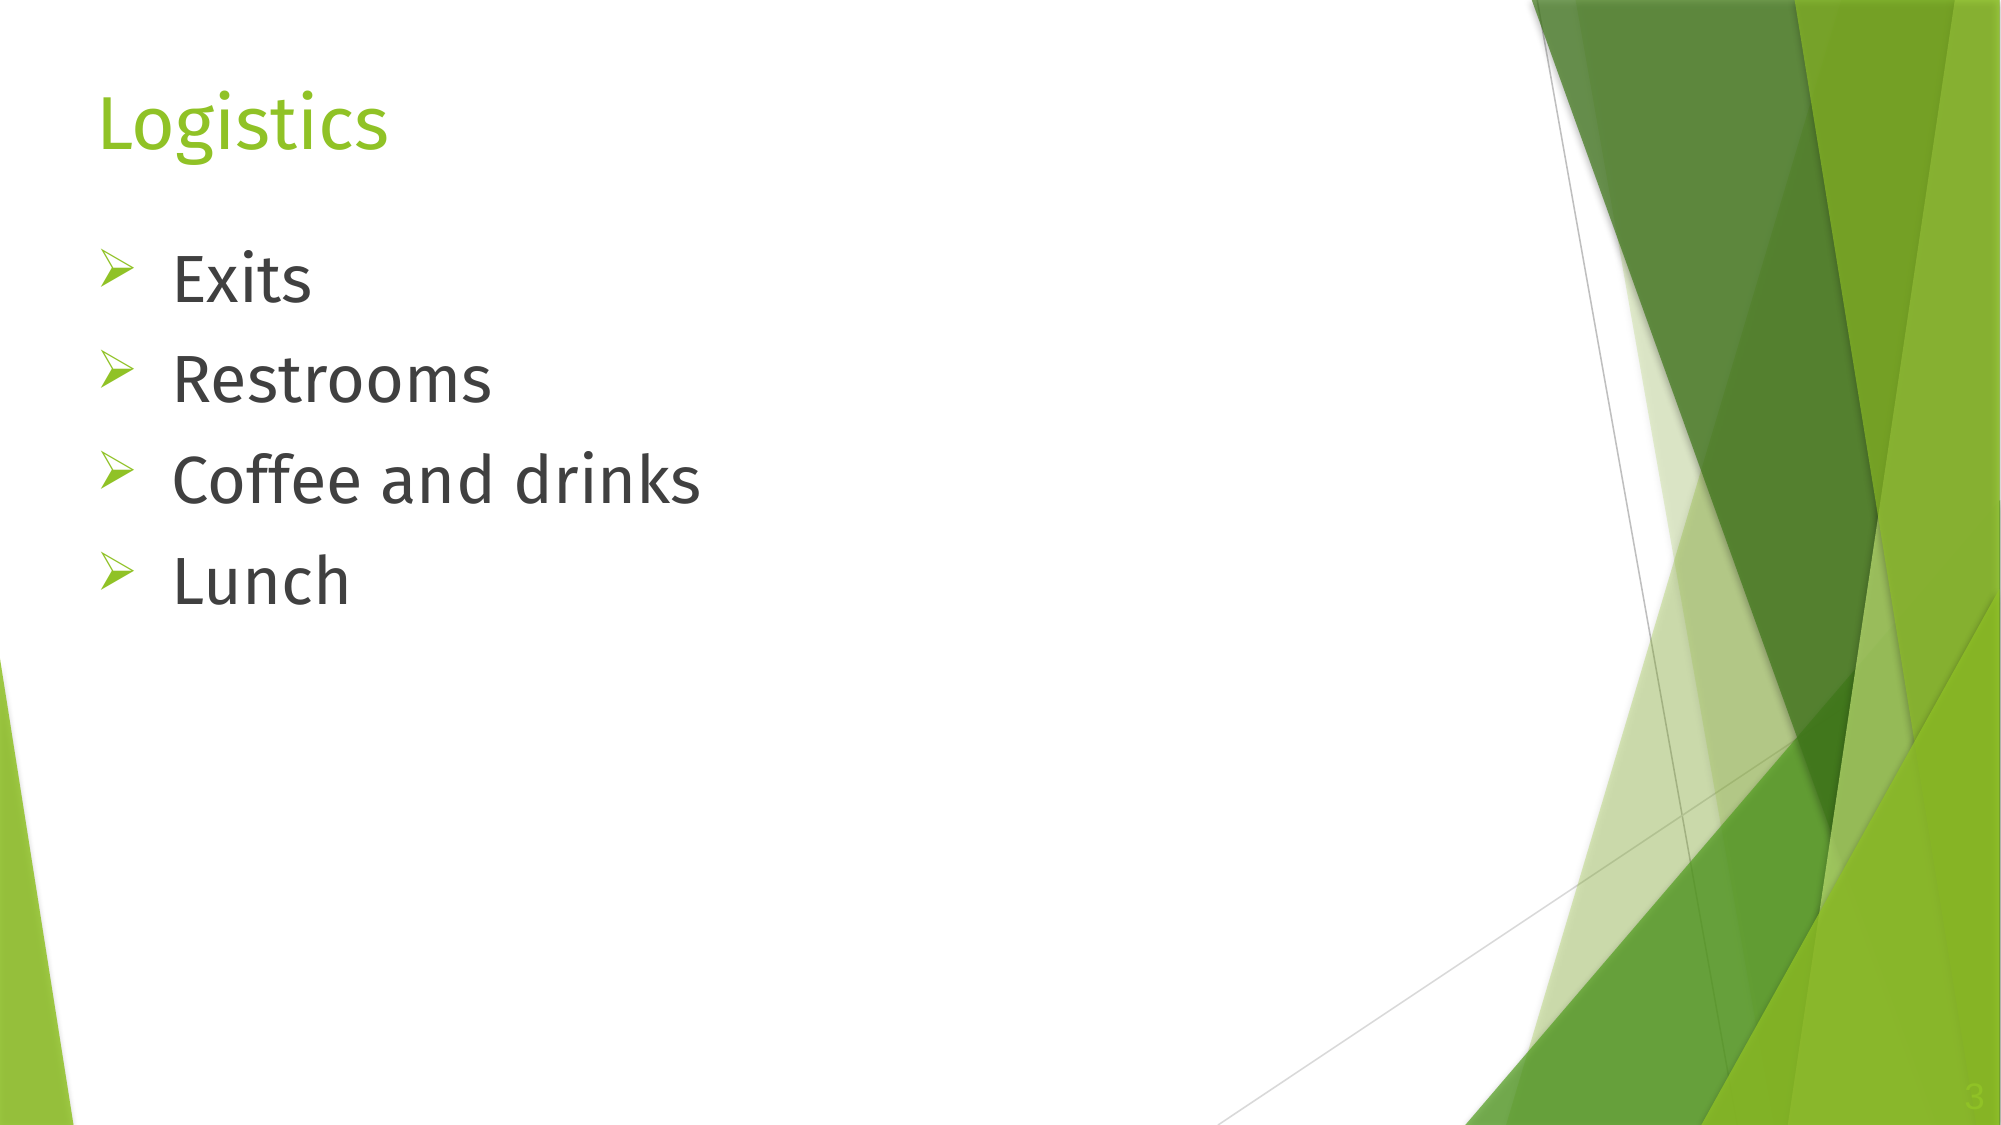

# Logistics
Exits
Restrooms
Coffee and drinks
Lunch

3